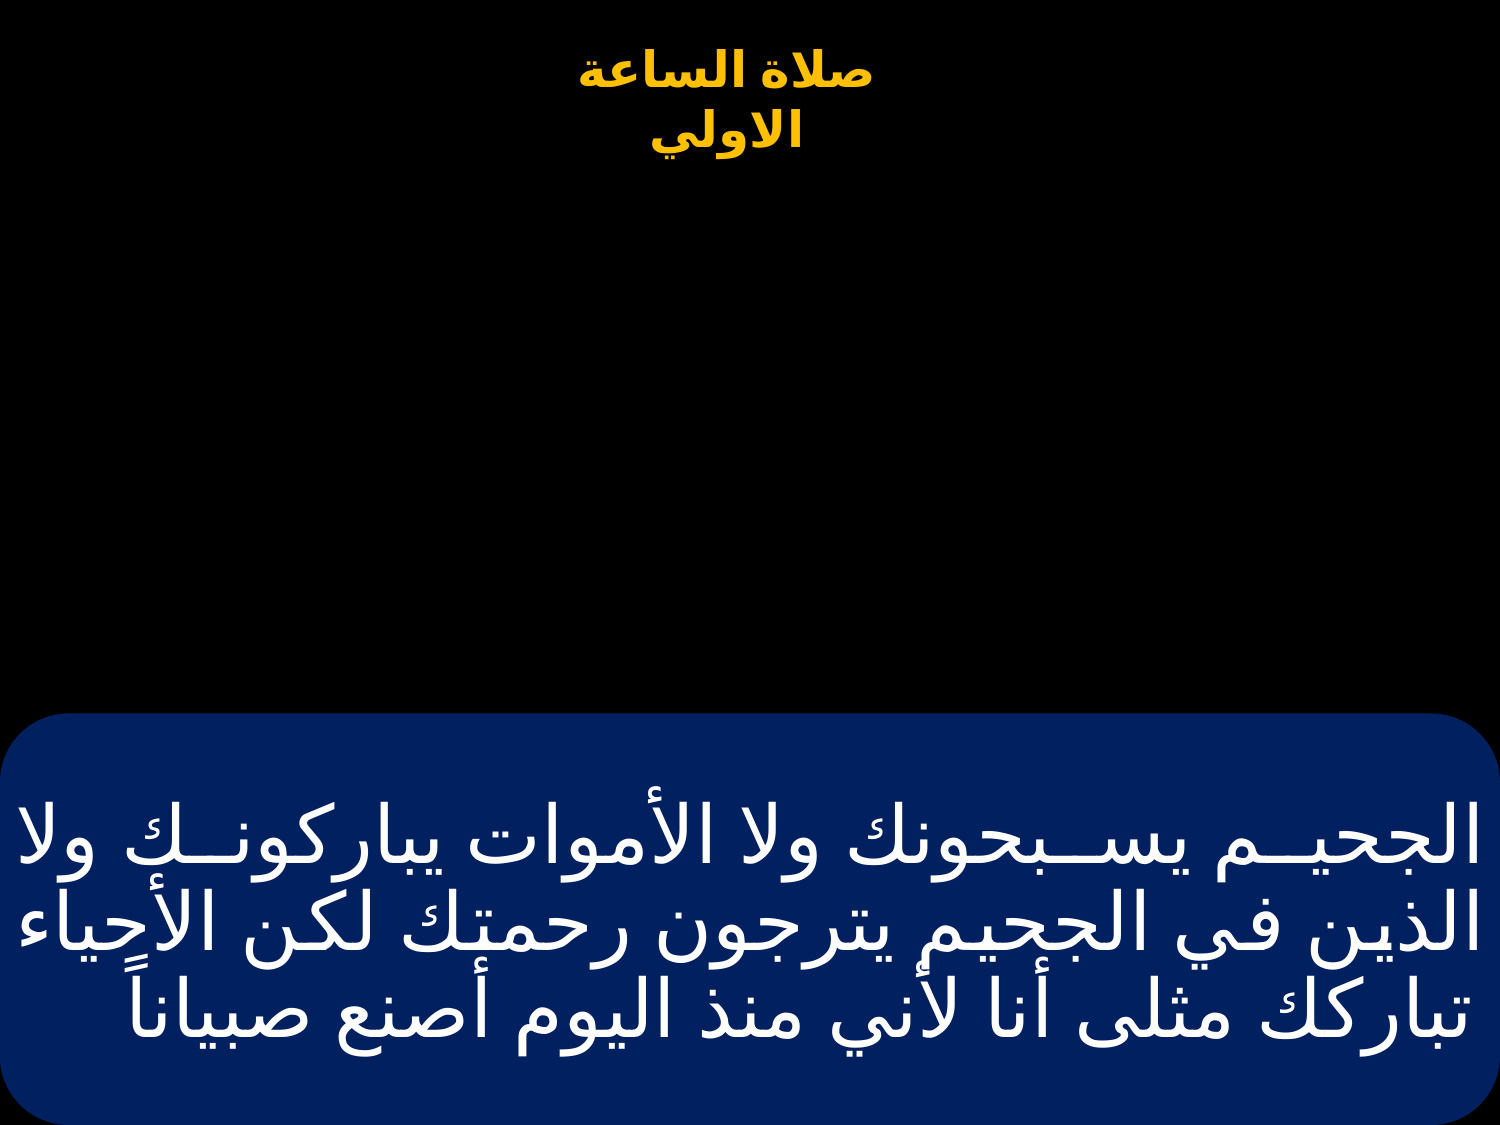

# الجحيم يسبحونك ولا الأموات يباركونك ولا الذين في الجحيم يترجون رحمتك لكن الأحياء تباركك مثلى أنا لأني منذ اليوم أصنع صبياناً